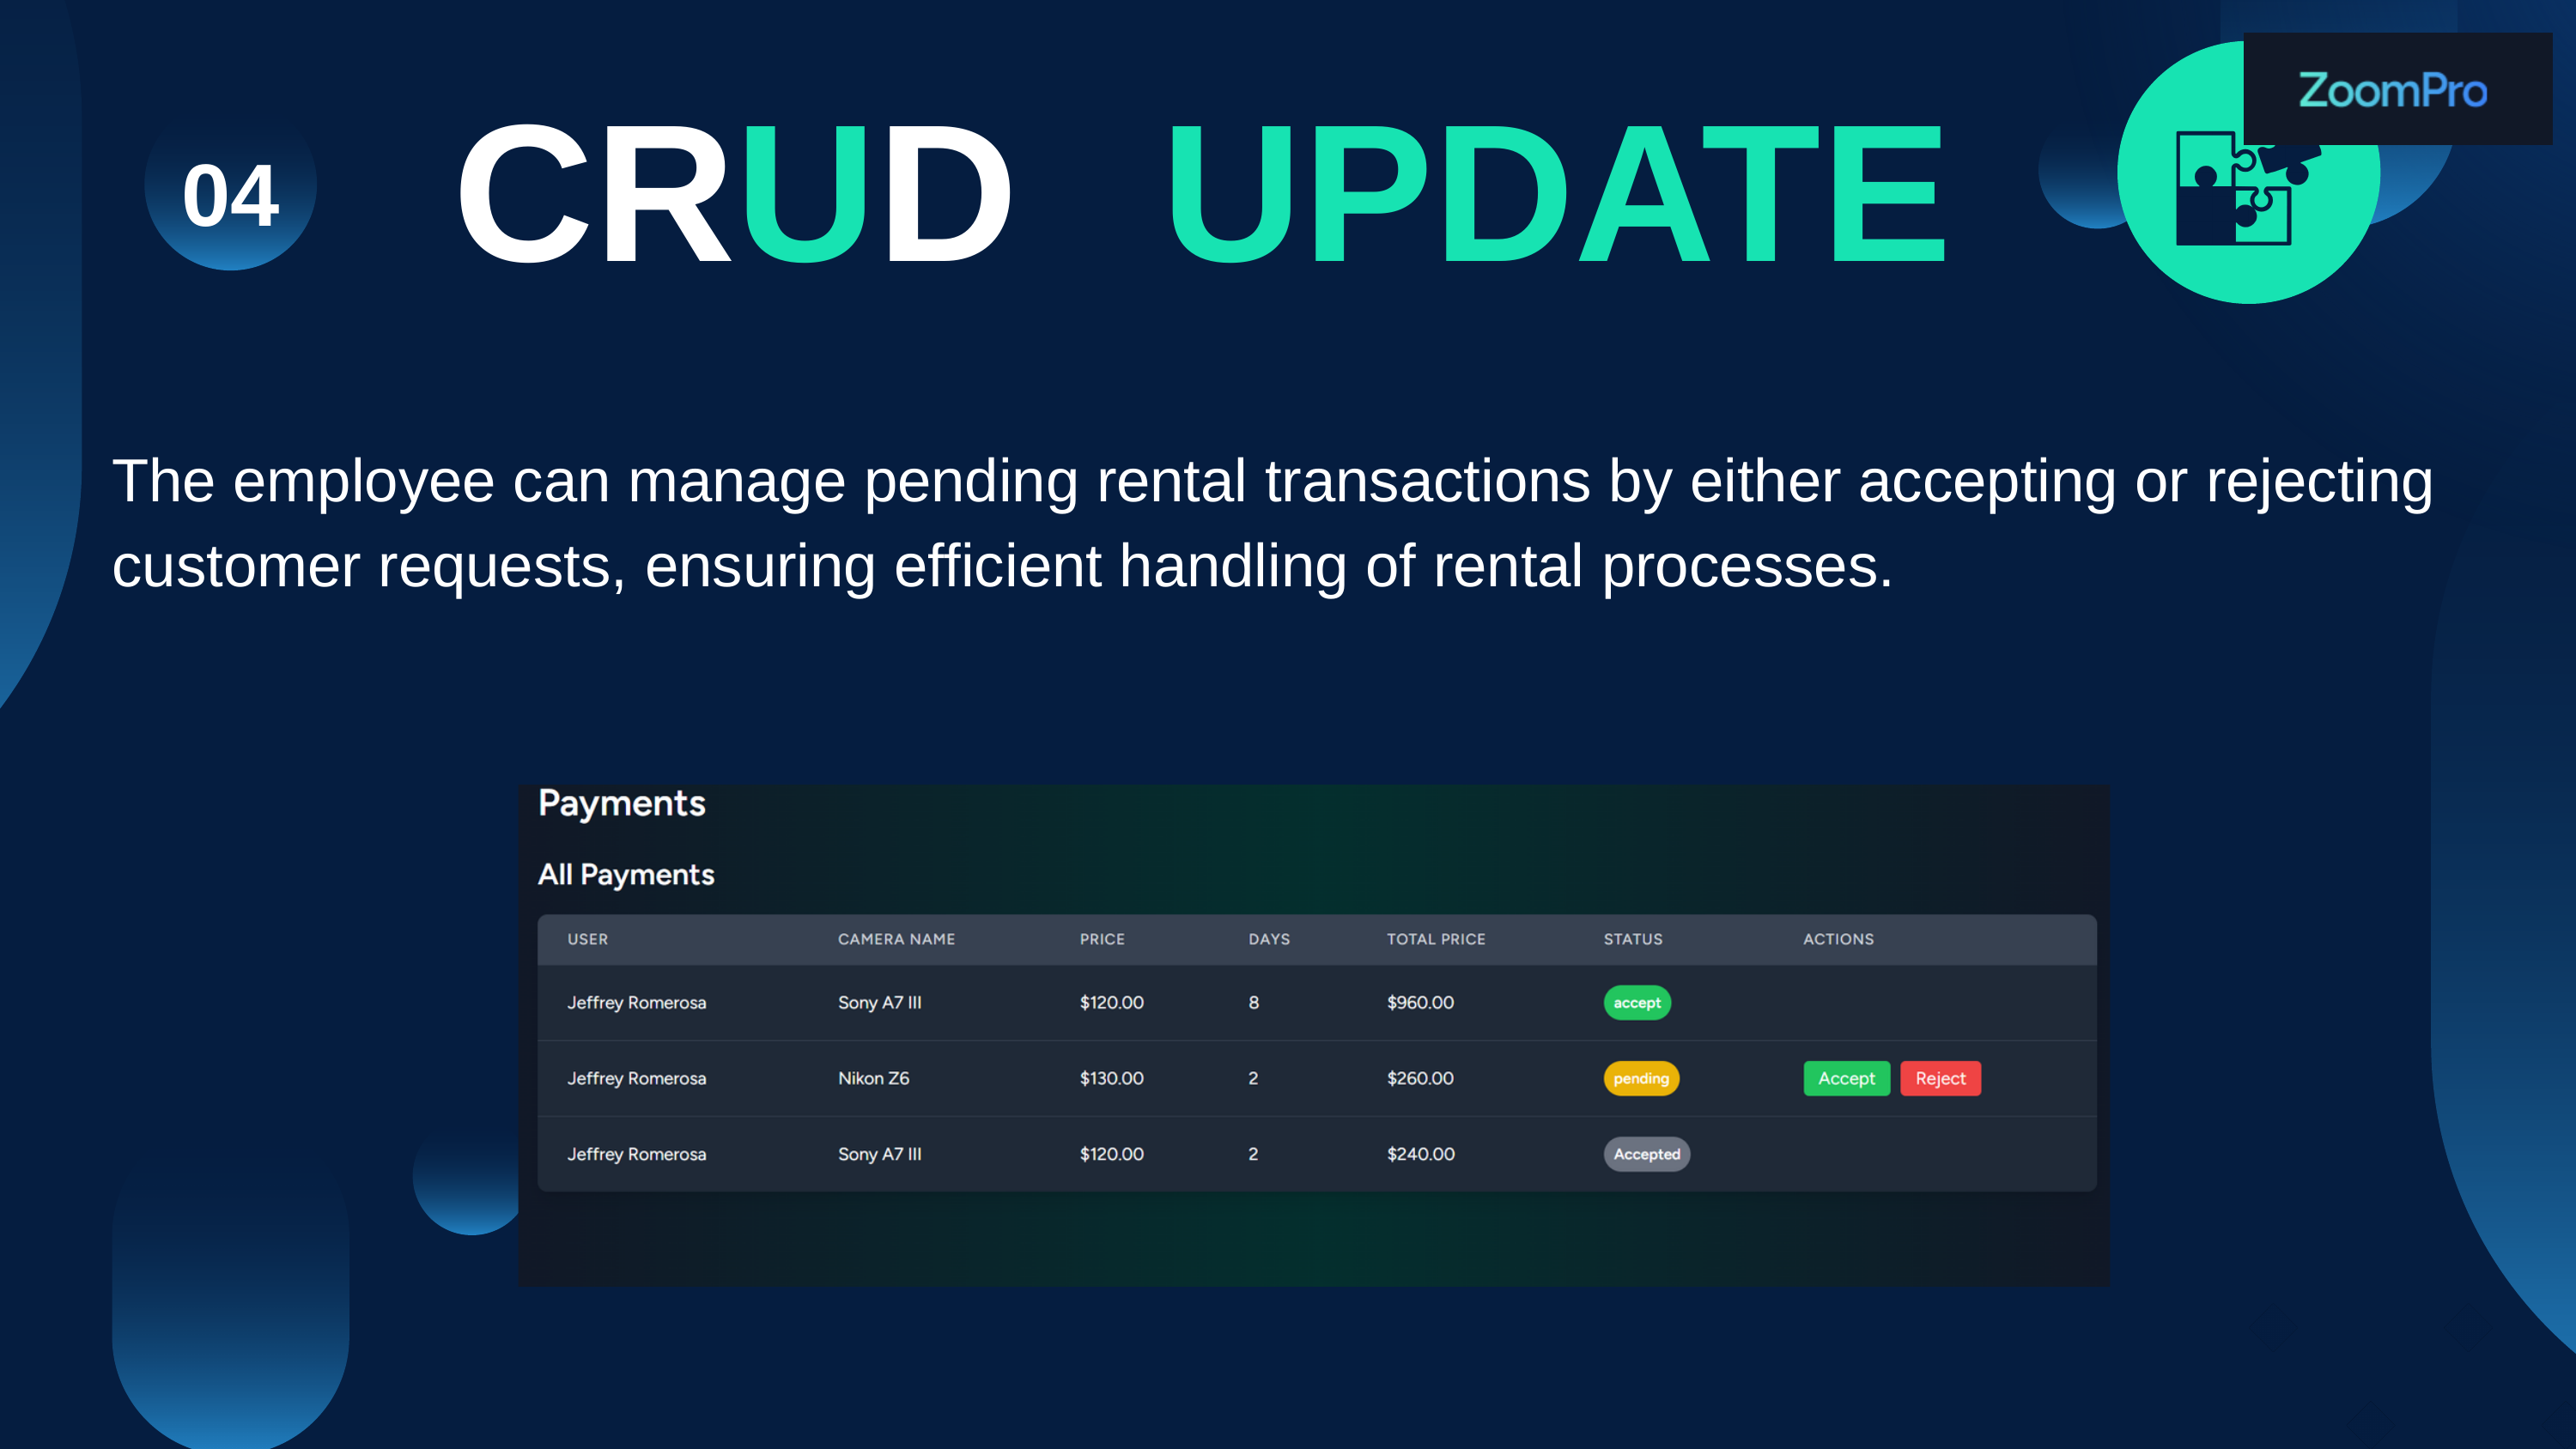

CRUD
UPDATE

04

The employee can manage pending rental transactions by either accepting or rejecting customer requests, ensuring efficient handling of rental processes.